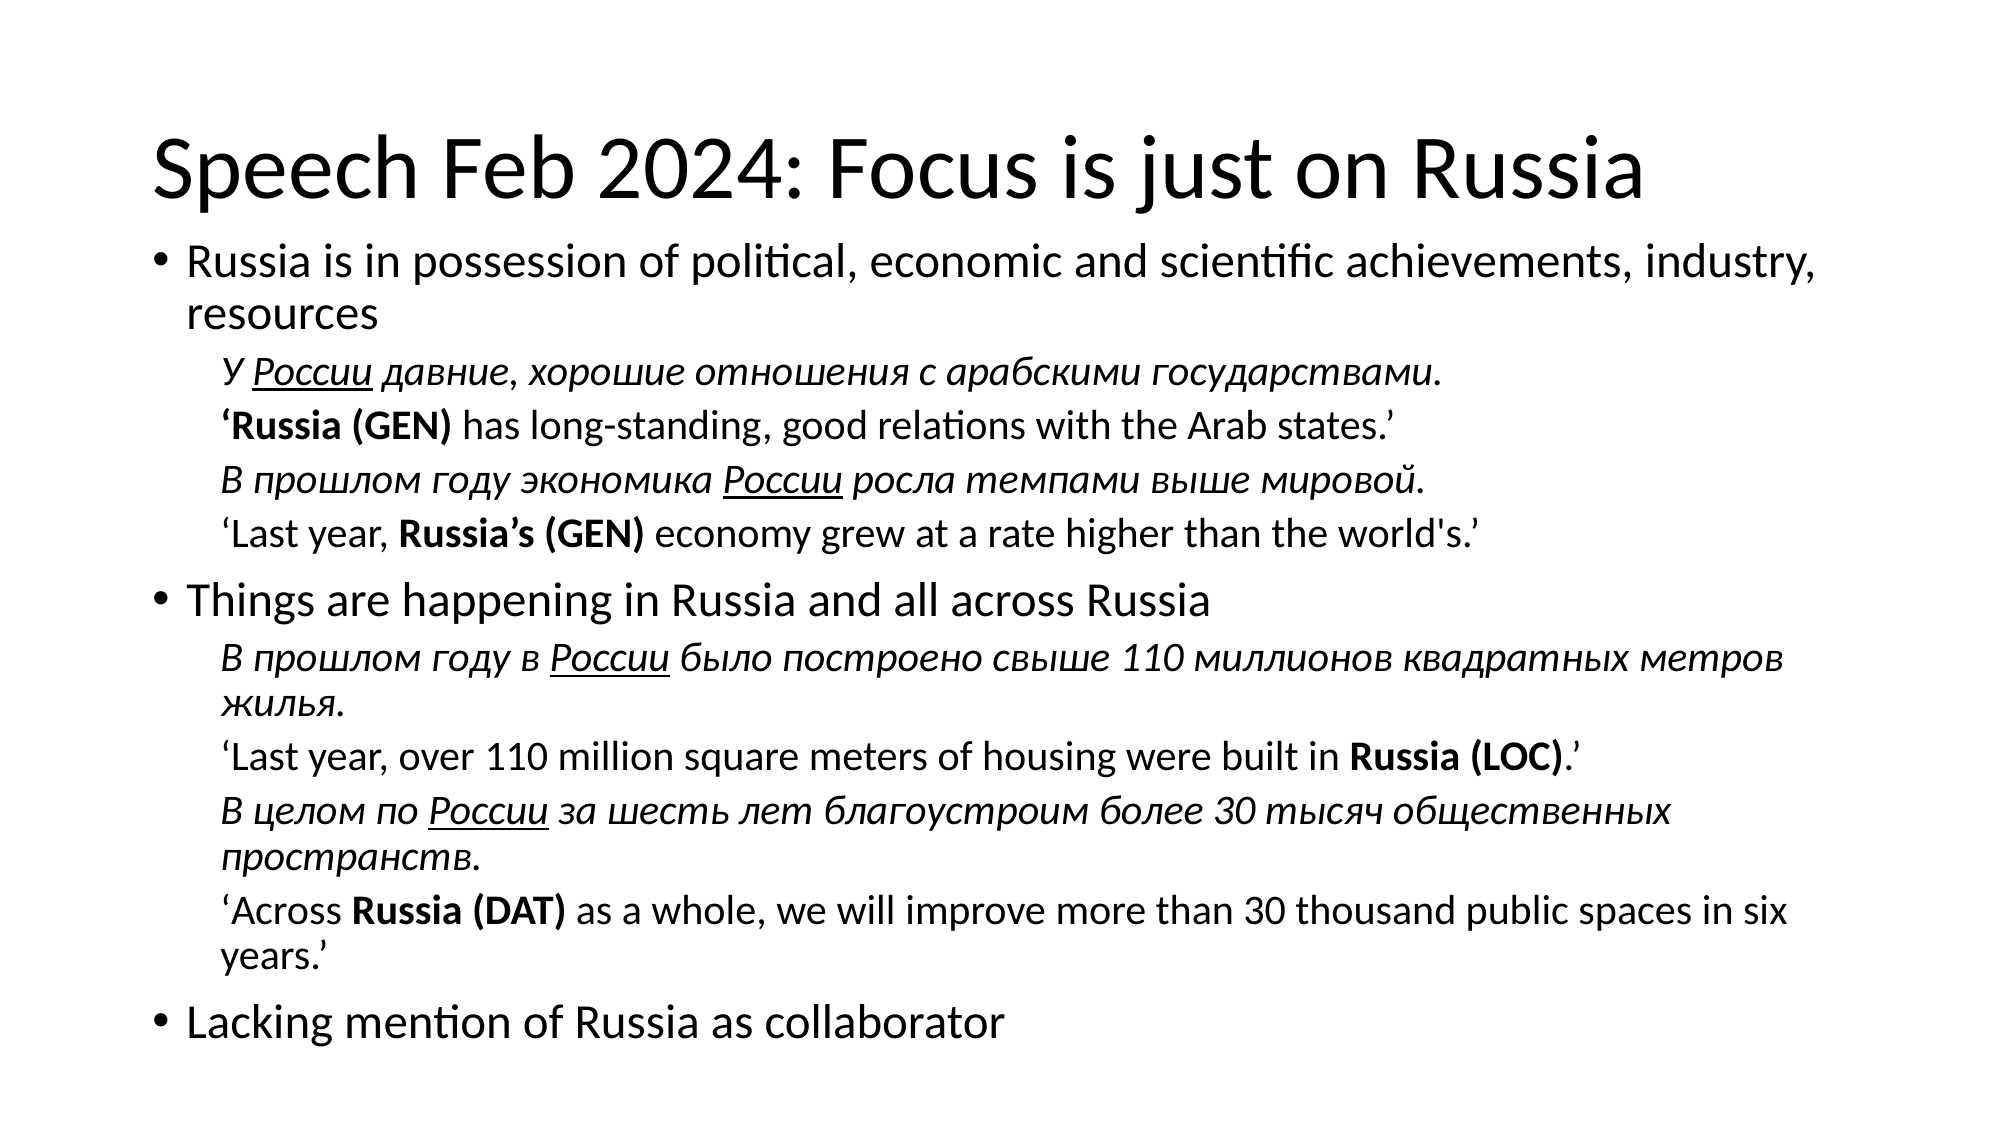

# Speech Feb 2024: Focus is just on Russia
Russia is in possession of political, economic and scientific achievements, industry, resources
У России давние, хорошие отношения с арабскими государствами.
‘Russia (GEN) has long-standing, good relations with the Arab states.’
В прошлом году экономика России росла темпами выше мировой.
‘Last year, Russia’s (GEN) economy grew at a rate higher than the world's.’
Things are happening in Russia and all across Russia
В прошлом году в России было построено свыше 110 миллионов квадратных метров жилья.
‘Last year, over 110 million square meters of housing were built in Russia (LOC).’
В целом по России за шесть лет благоустроим более 30 тысяч общественных пространств.
‘Across Russia (DAT) as a whole, we will improve more than 30 thousand public spaces in six years.’
Lacking mention of Russia as collaborator